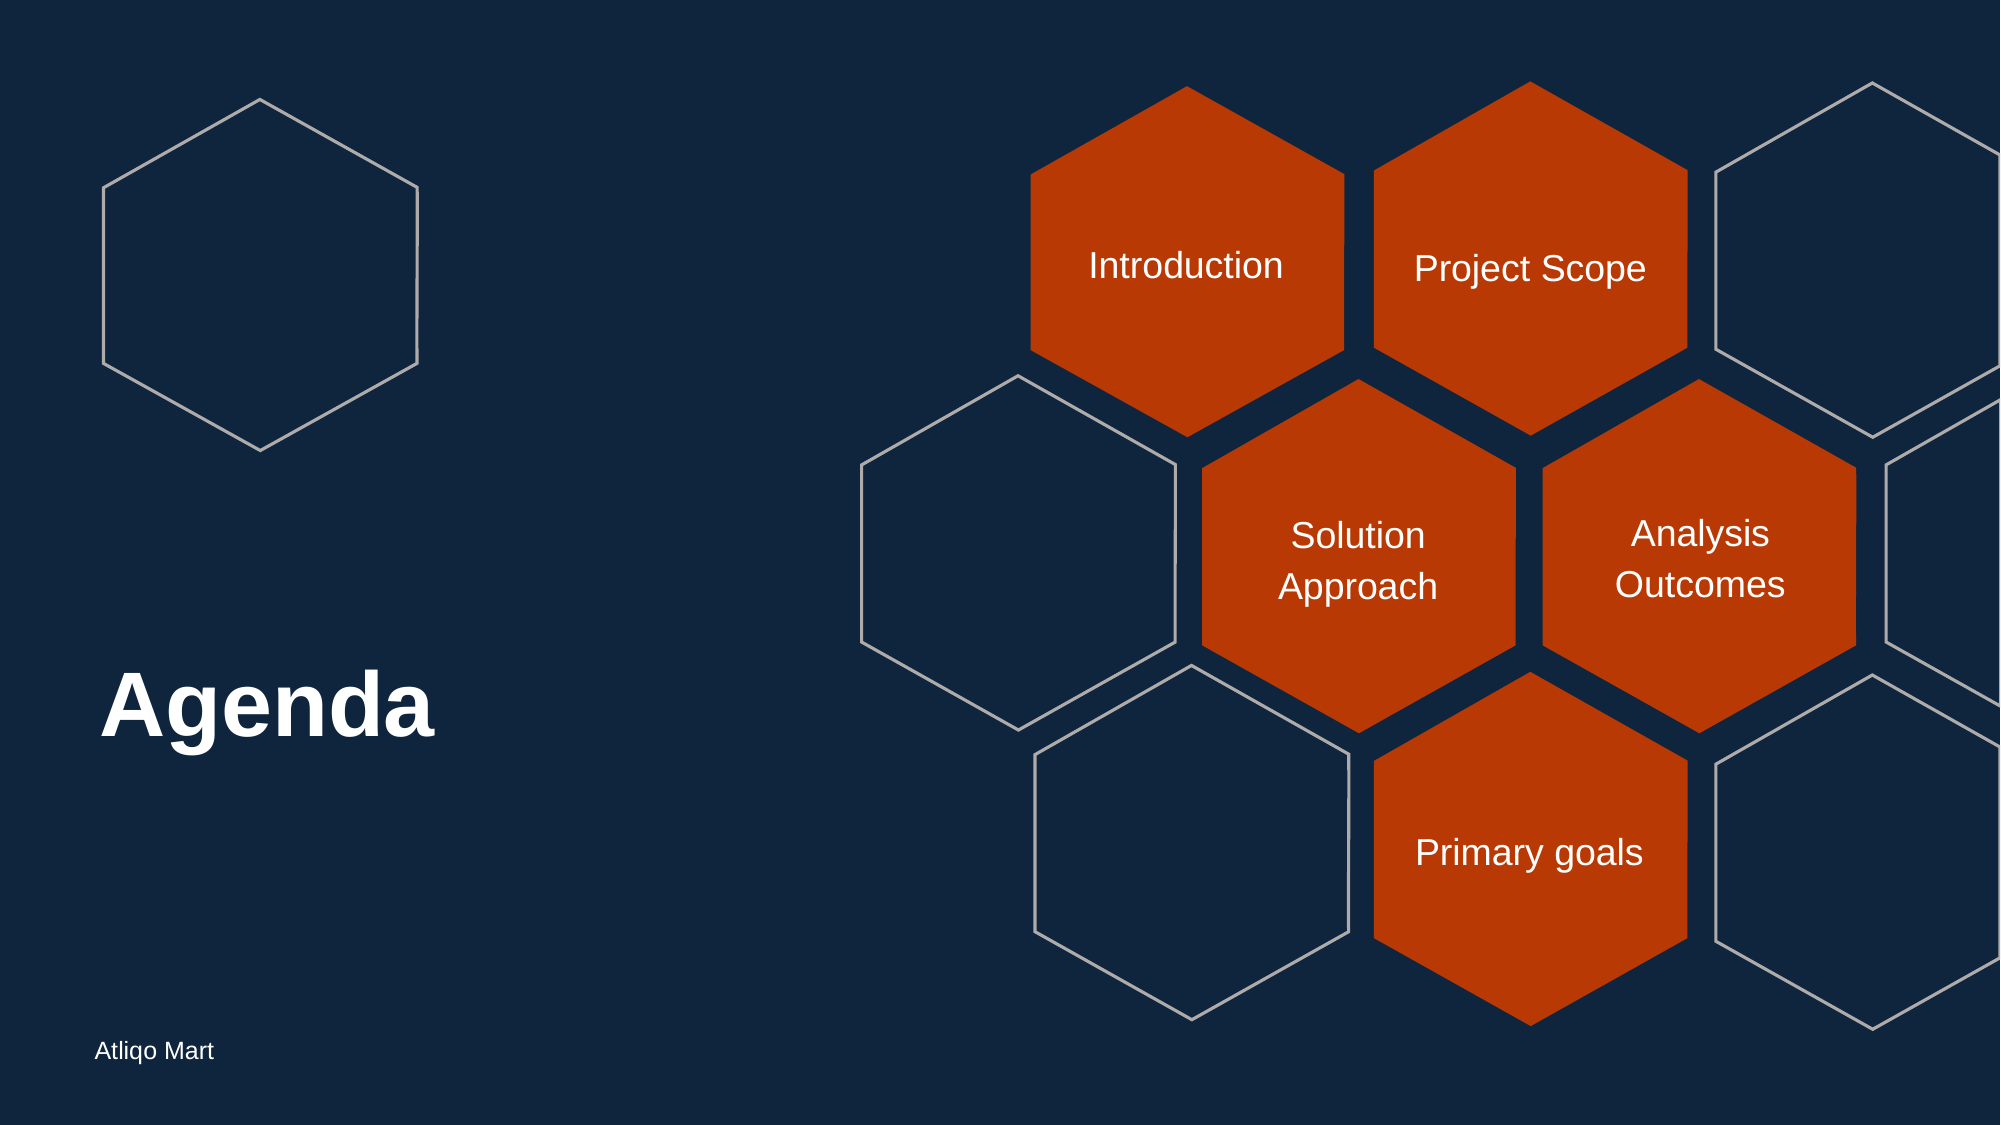

Introduction
Project Scope
Analysis Outcomes
Solution Approach
# Agenda
Primary goals
Atliqo Mart